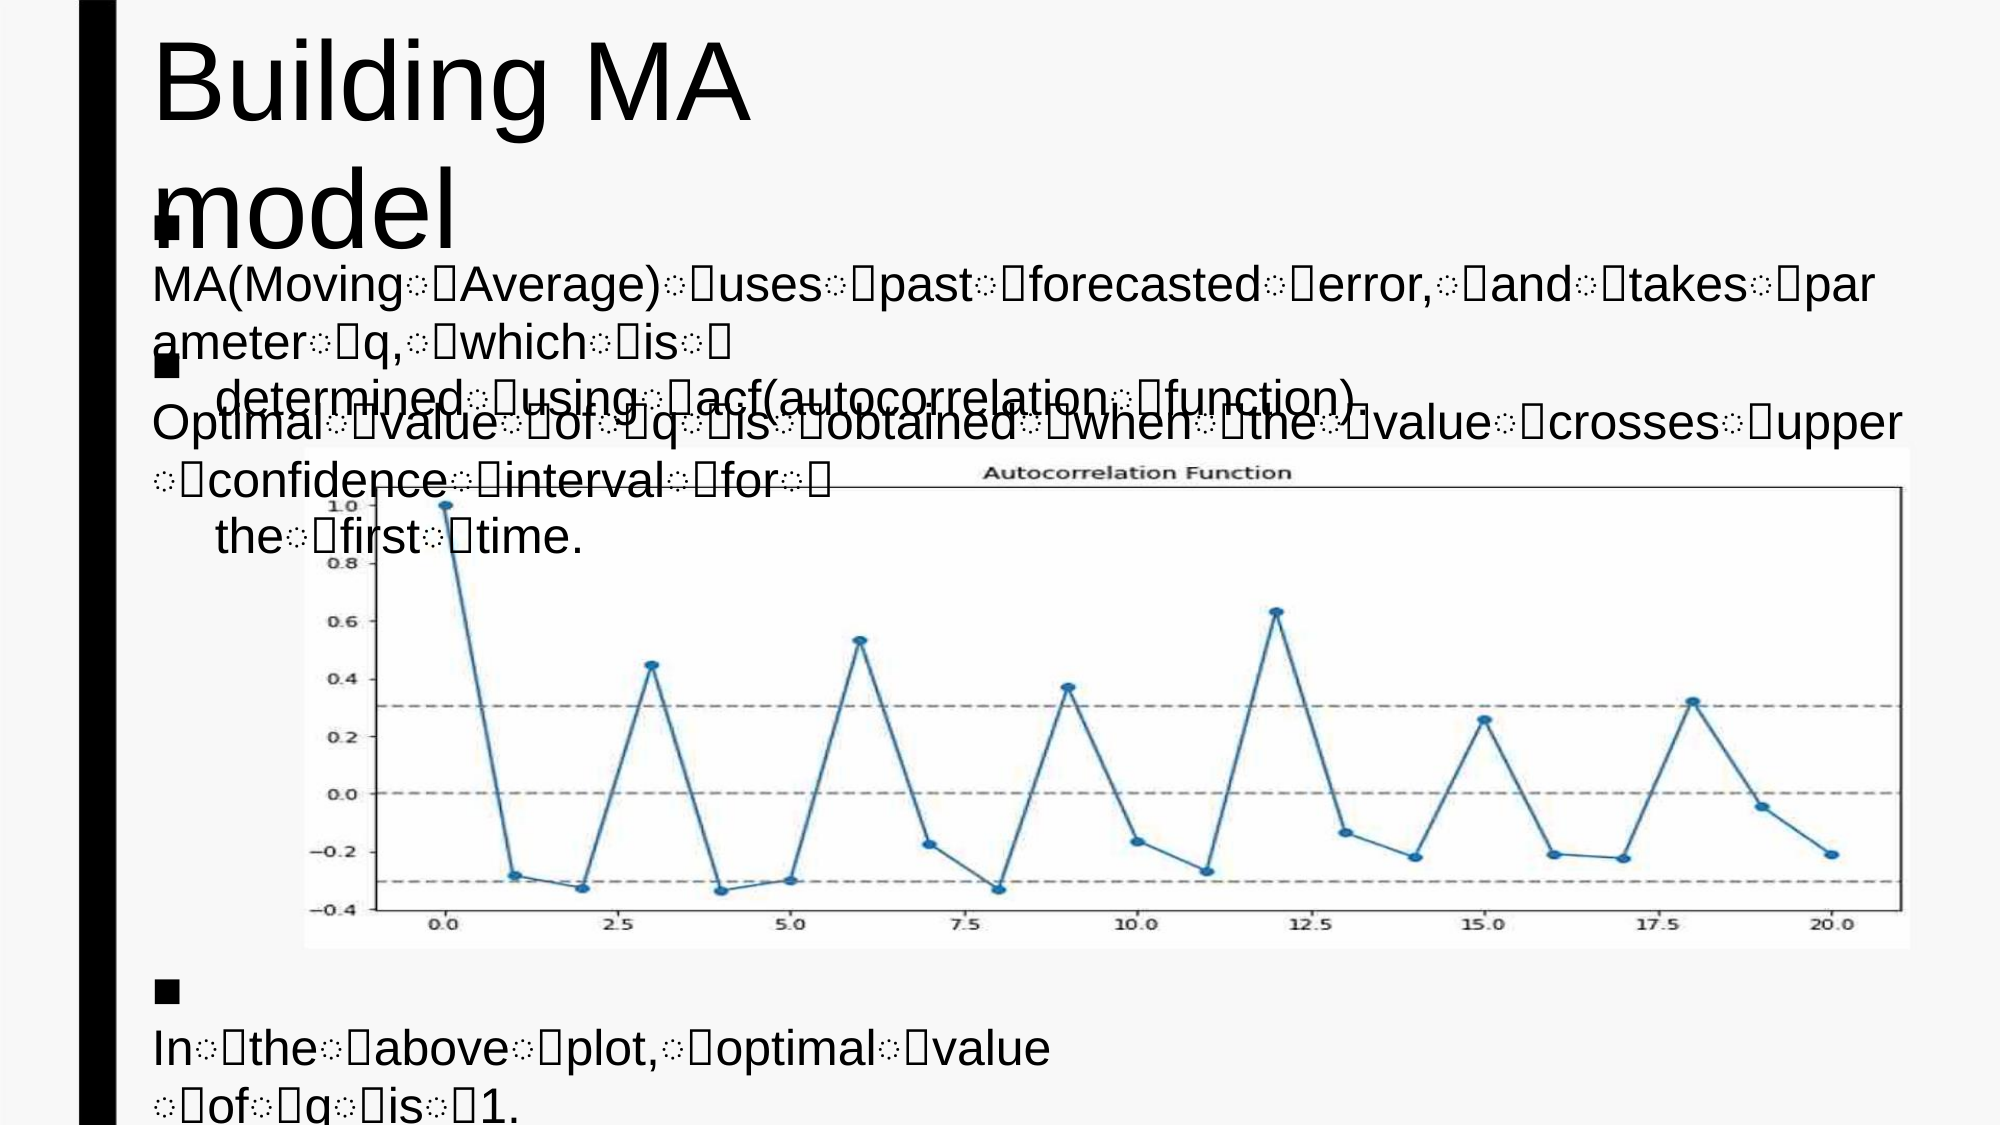

Building MA model
■ MA(MovingꢀAverage)ꢀusesꢀpastꢀforecastedꢀerror,ꢀandꢀtakesꢀparameterꢀq,ꢀwhichꢀisꢀ
determinedꢀusingꢀacf(autocorrelationꢀfunction).
■ Optimalꢀvalueꢀofꢀqꢀisꢀobtainedꢀwhenꢀtheꢀvalueꢀcrossesꢀupperꢀconfidenceꢀintervalꢀforꢀ
theꢀfirstꢀtime.
■ Inꢀtheꢀaboveꢀplot,ꢀoptimalꢀvalueꢀofꢀqꢀisꢀ1.